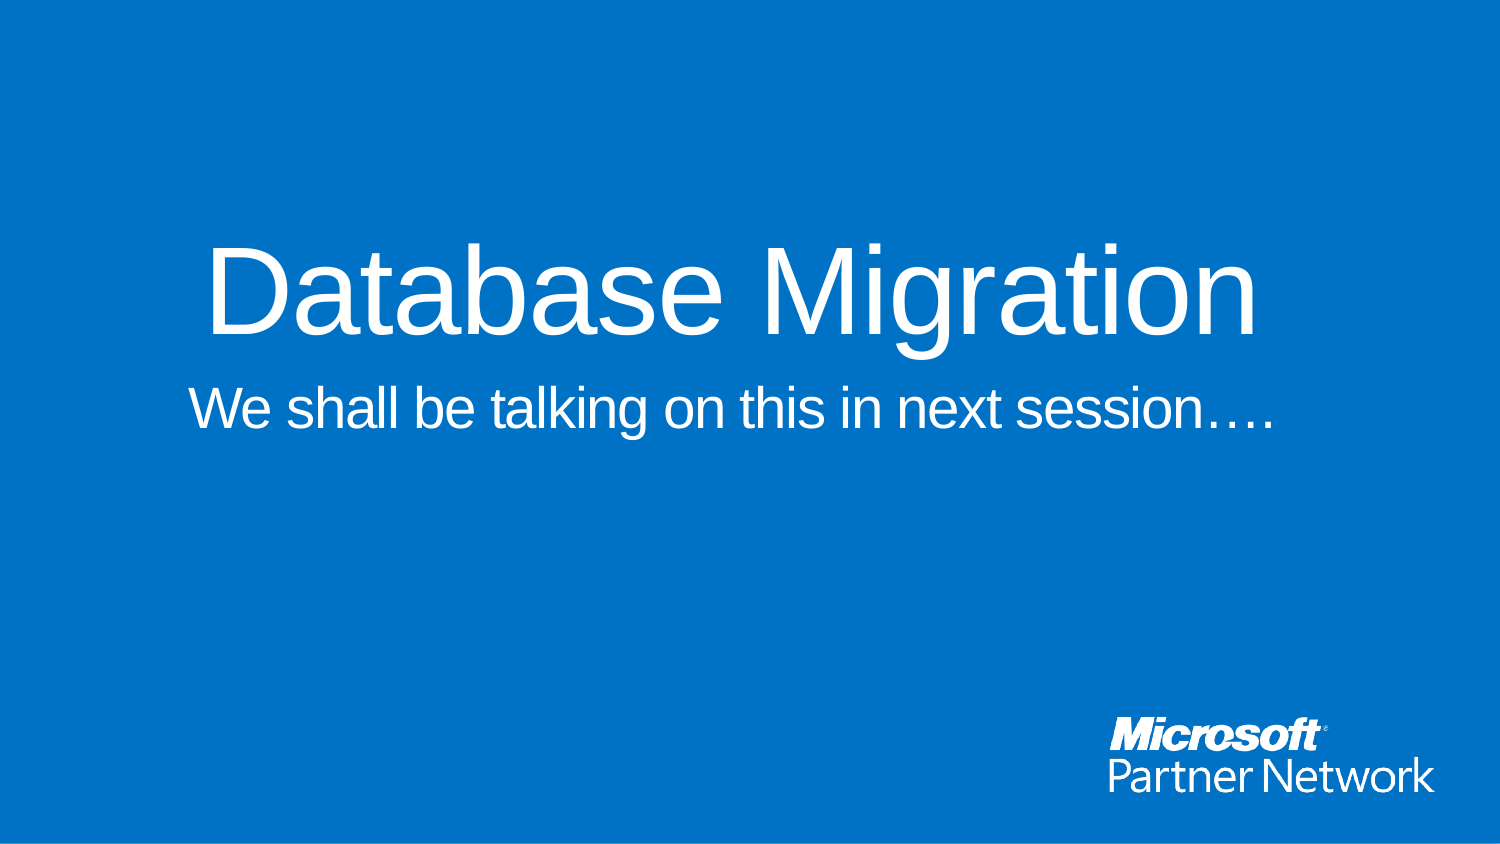

Database Migration
We shall be talking on this in next session….